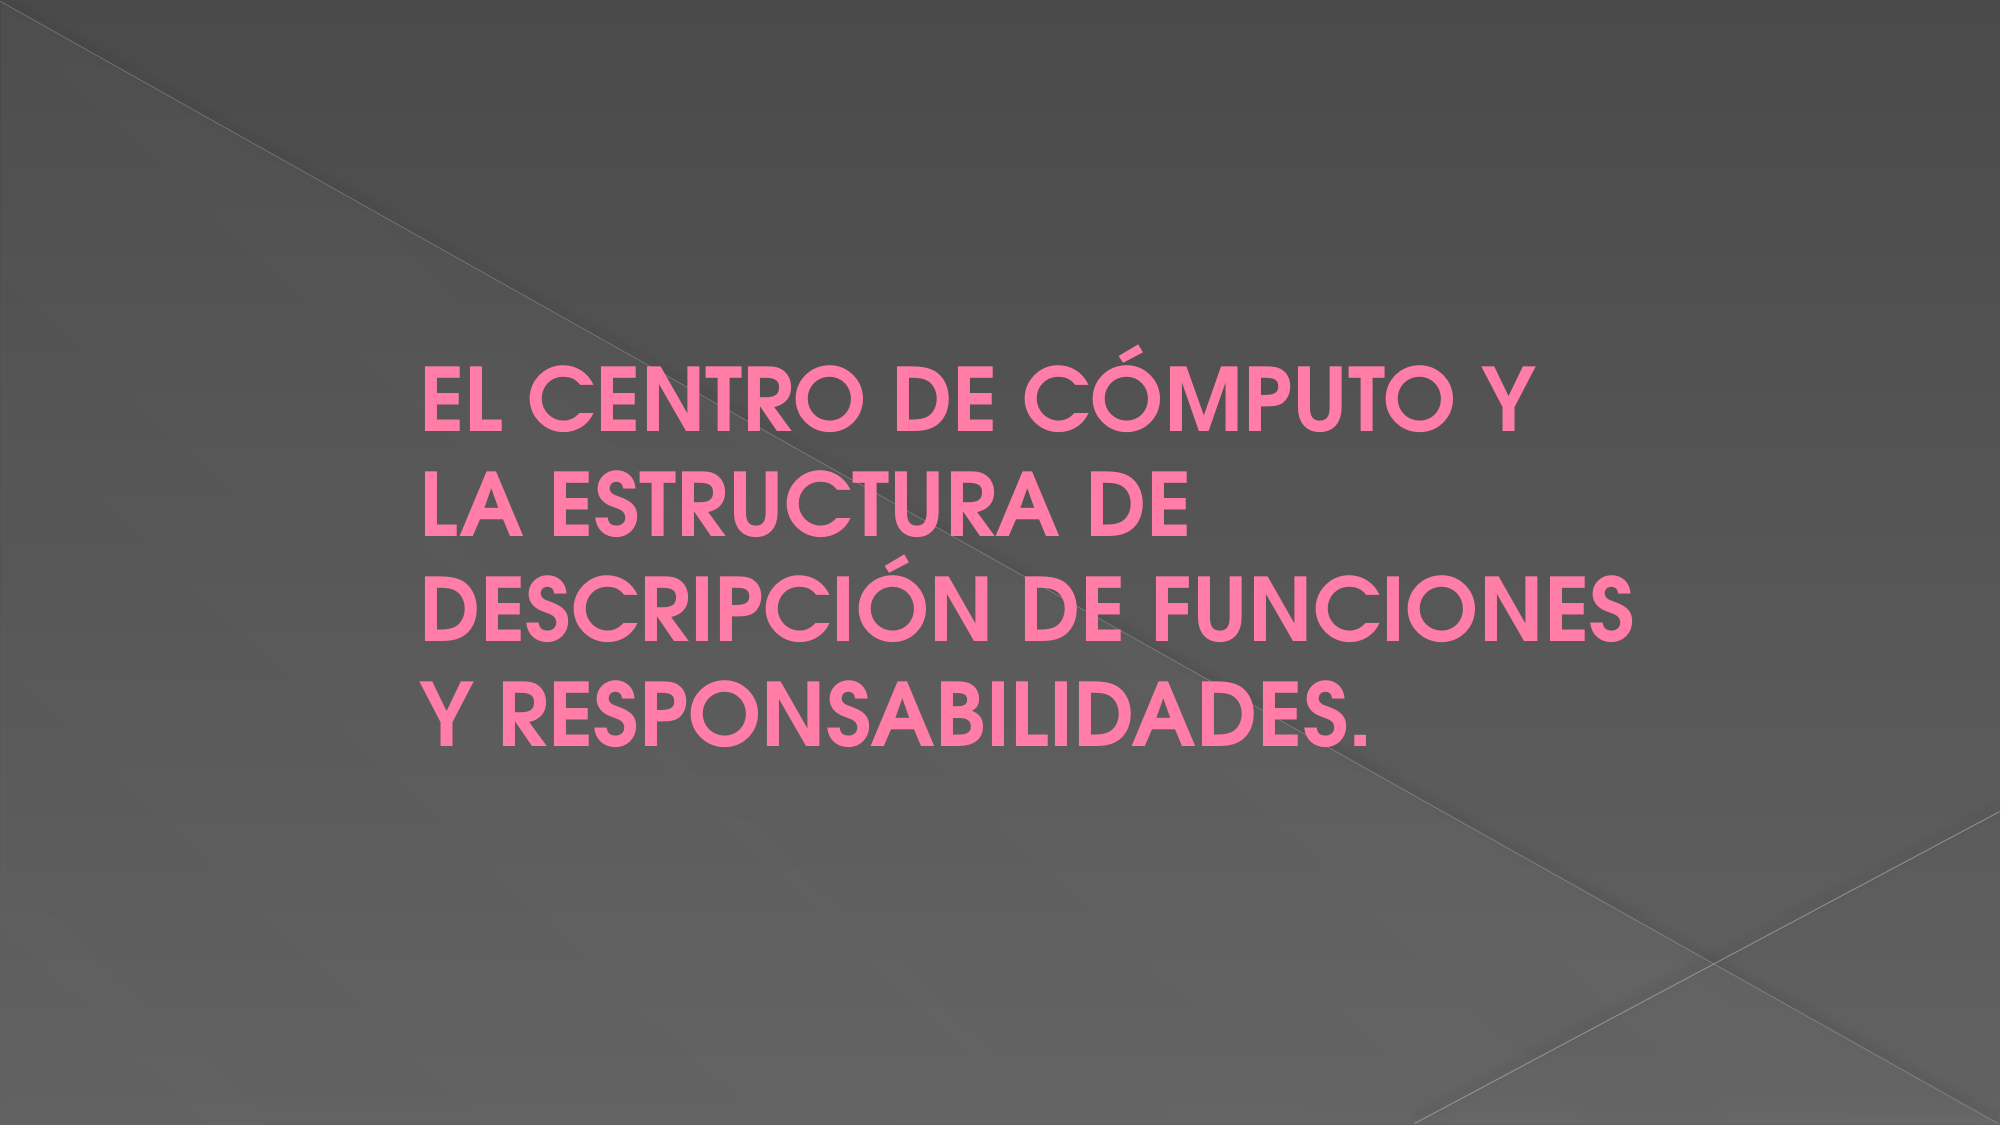

# EL CENTRO DE CÓMPUTO Y LA ESTRUCTURA DE DESCRIPCIÓN DE FUNCIONES Y RESPONSABILIDADES.